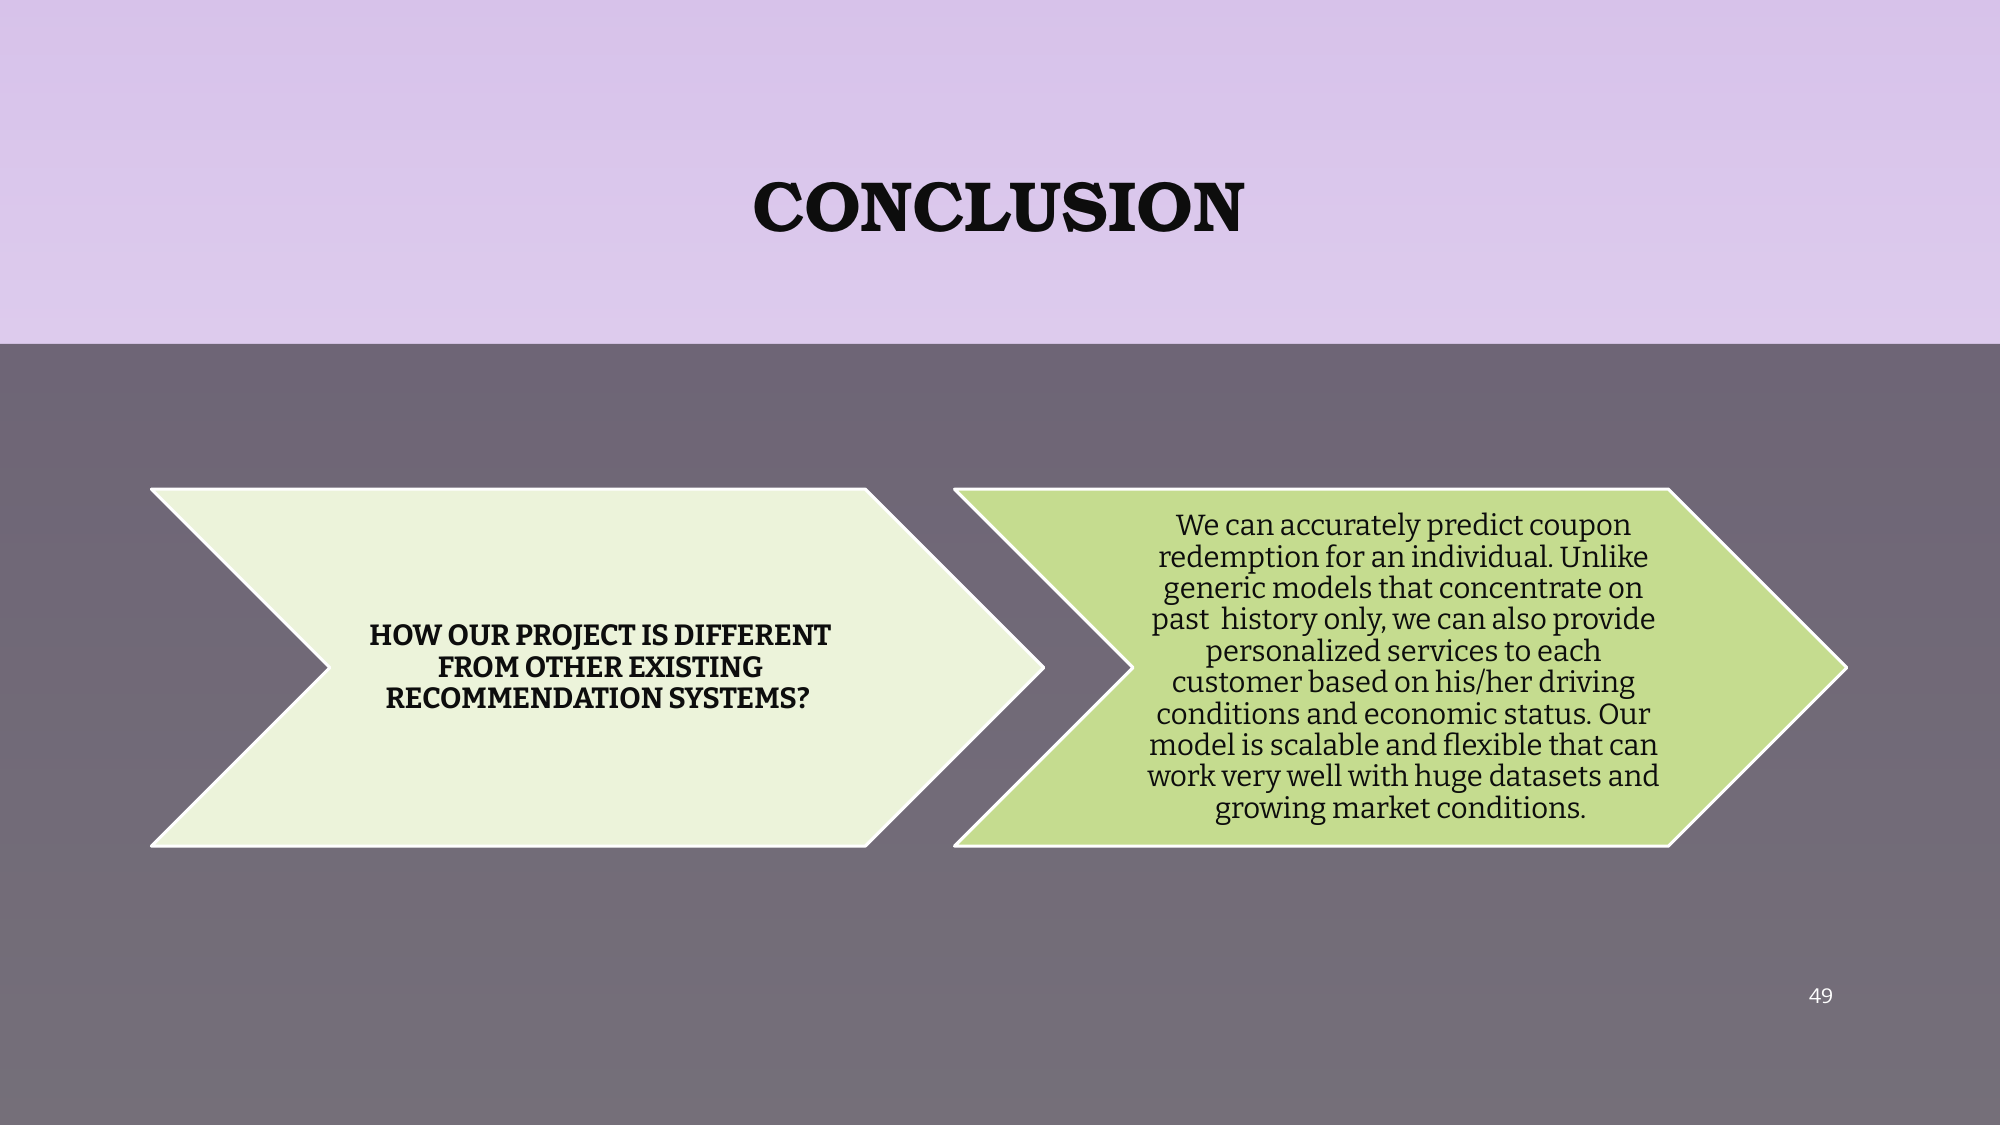

# CONCLUSION

HOW OUR PROJECT IS DIFFERENT FROM OTHER EXISTING RECOMMENDATION SYSTEMS?
We can accurately predict coupon redemption for an individual. Unlike generic models that concentrate on past  history only, we can also provide personalized services to each customer based on his/her driving conditions and economic status. Our model is scalable and flexible that can work very well with huge datasets and growing market conditions.
49